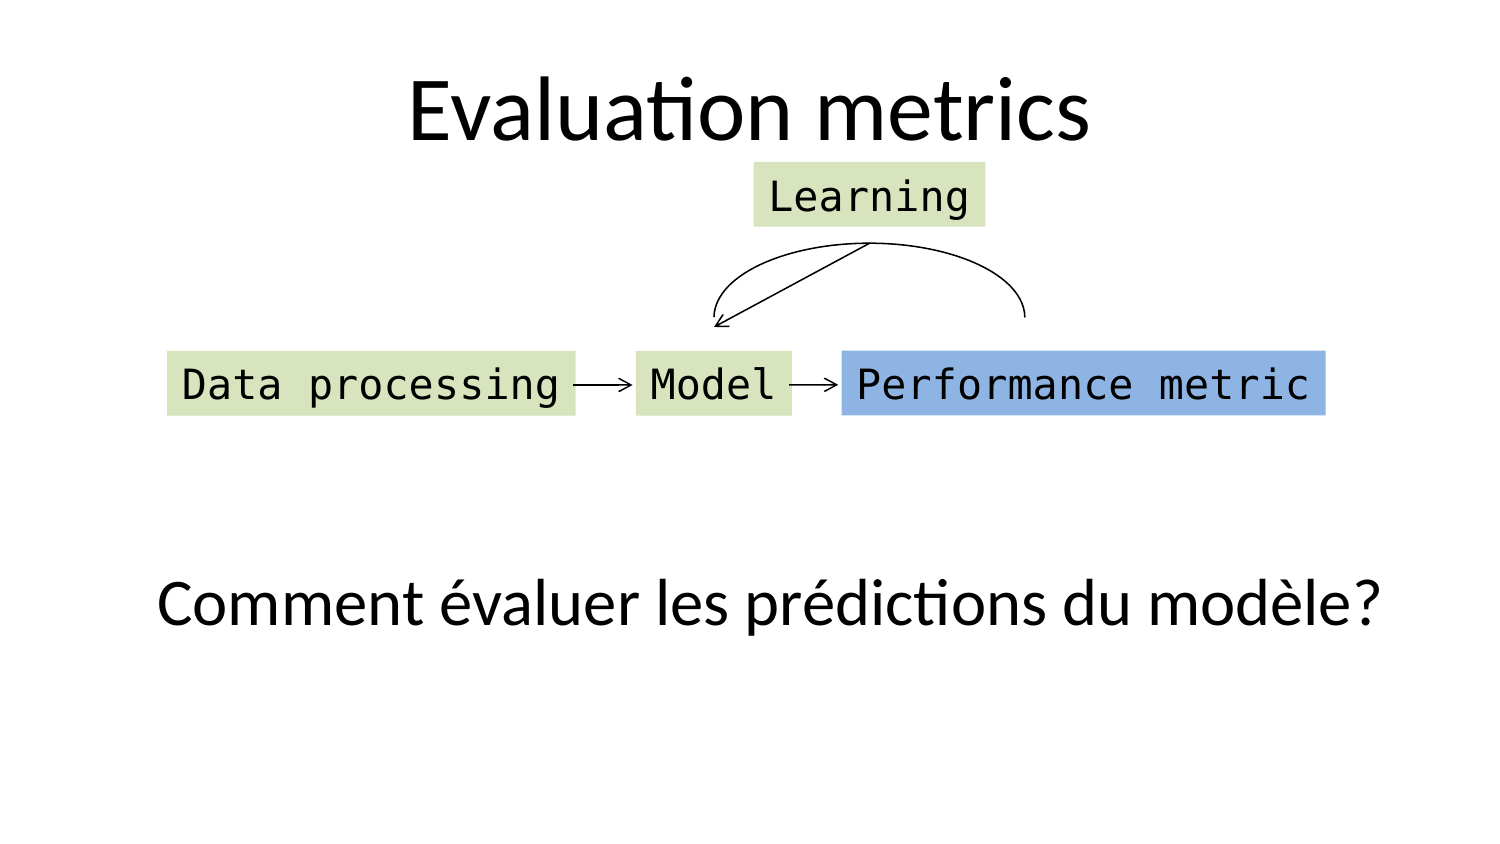

# Evaluation metrics
Learning

Performance metric
Data processing
Model
Comment évaluer les prédictions du modèle?